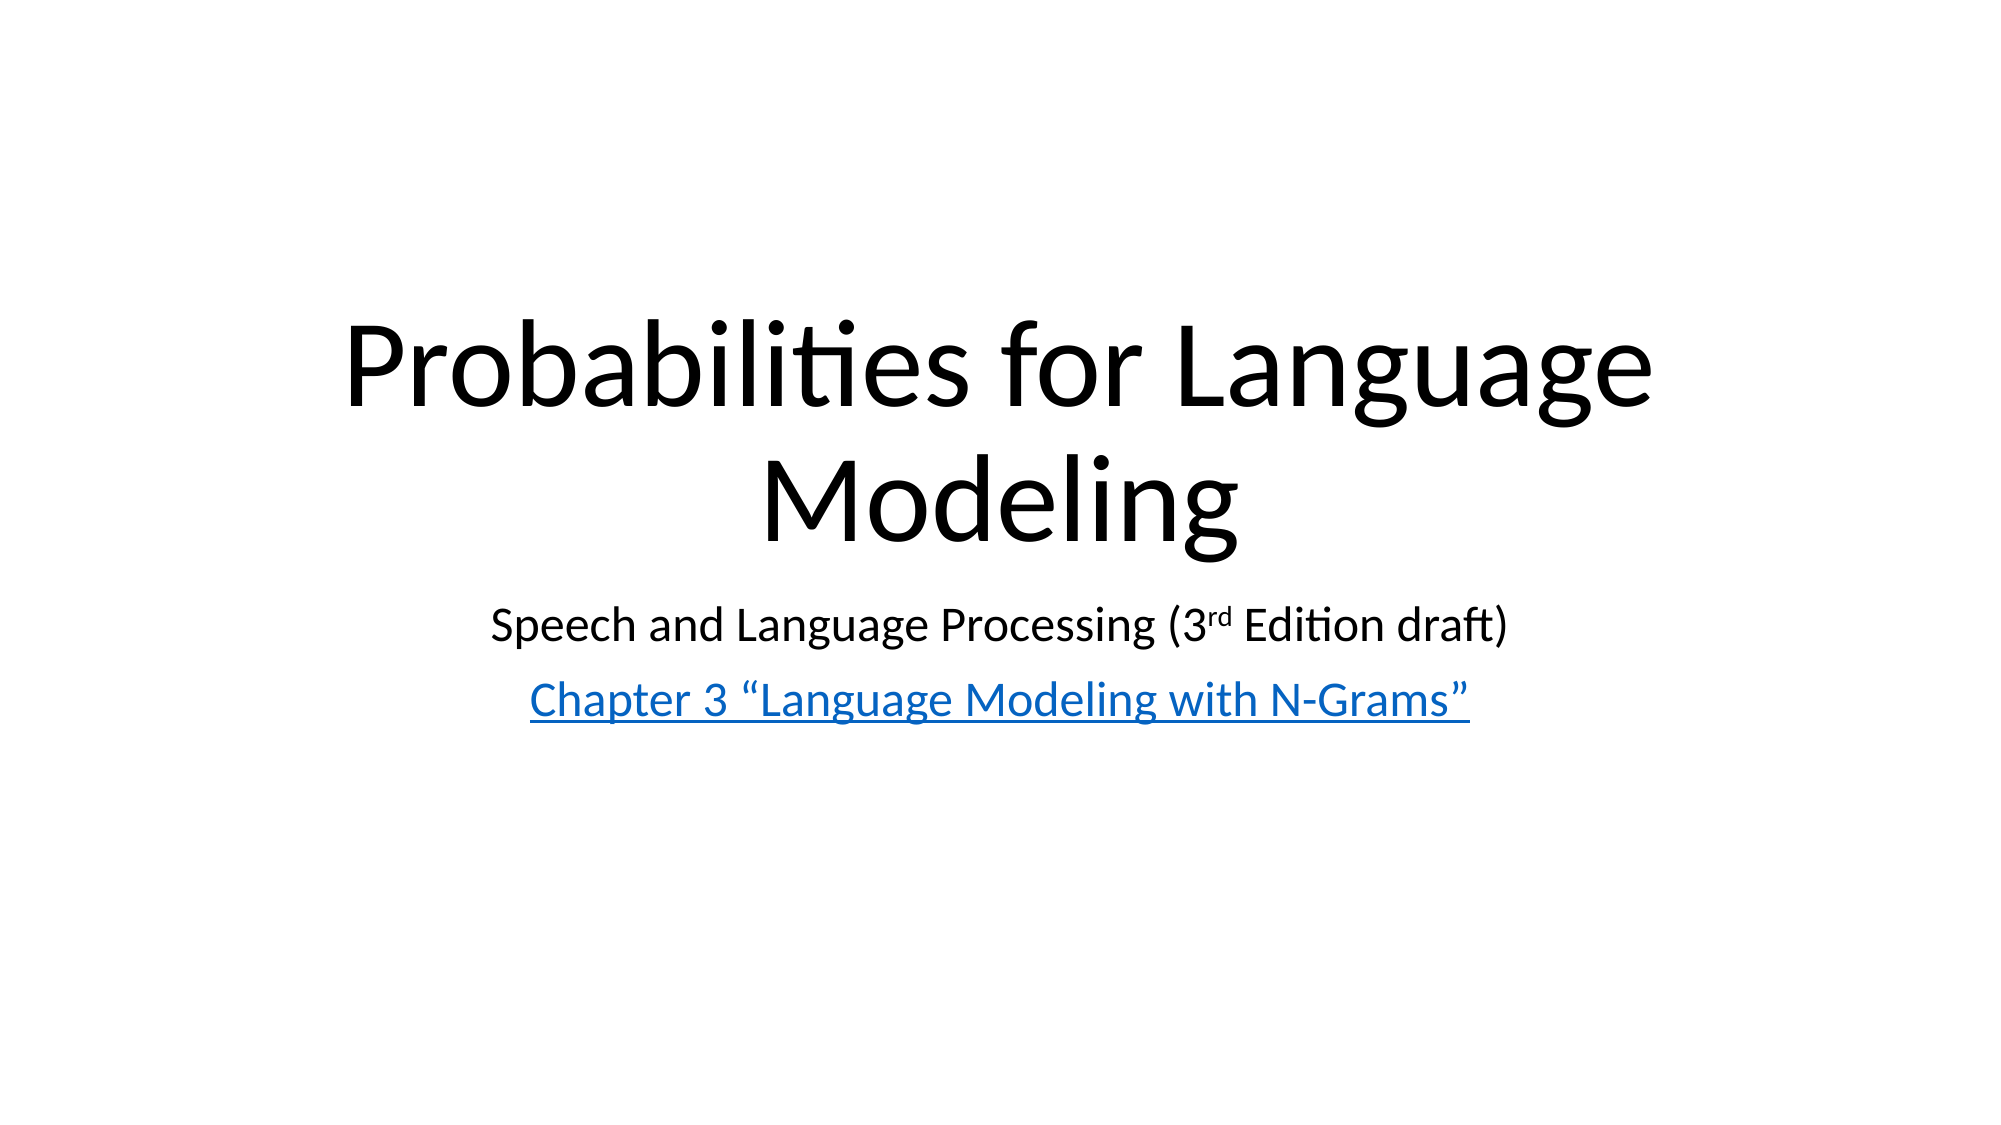

# Probabilities for Language Modeling
Speech and Language Processing (3rd Edition draft)
Chapter 3 “Language Modeling with N-Grams”